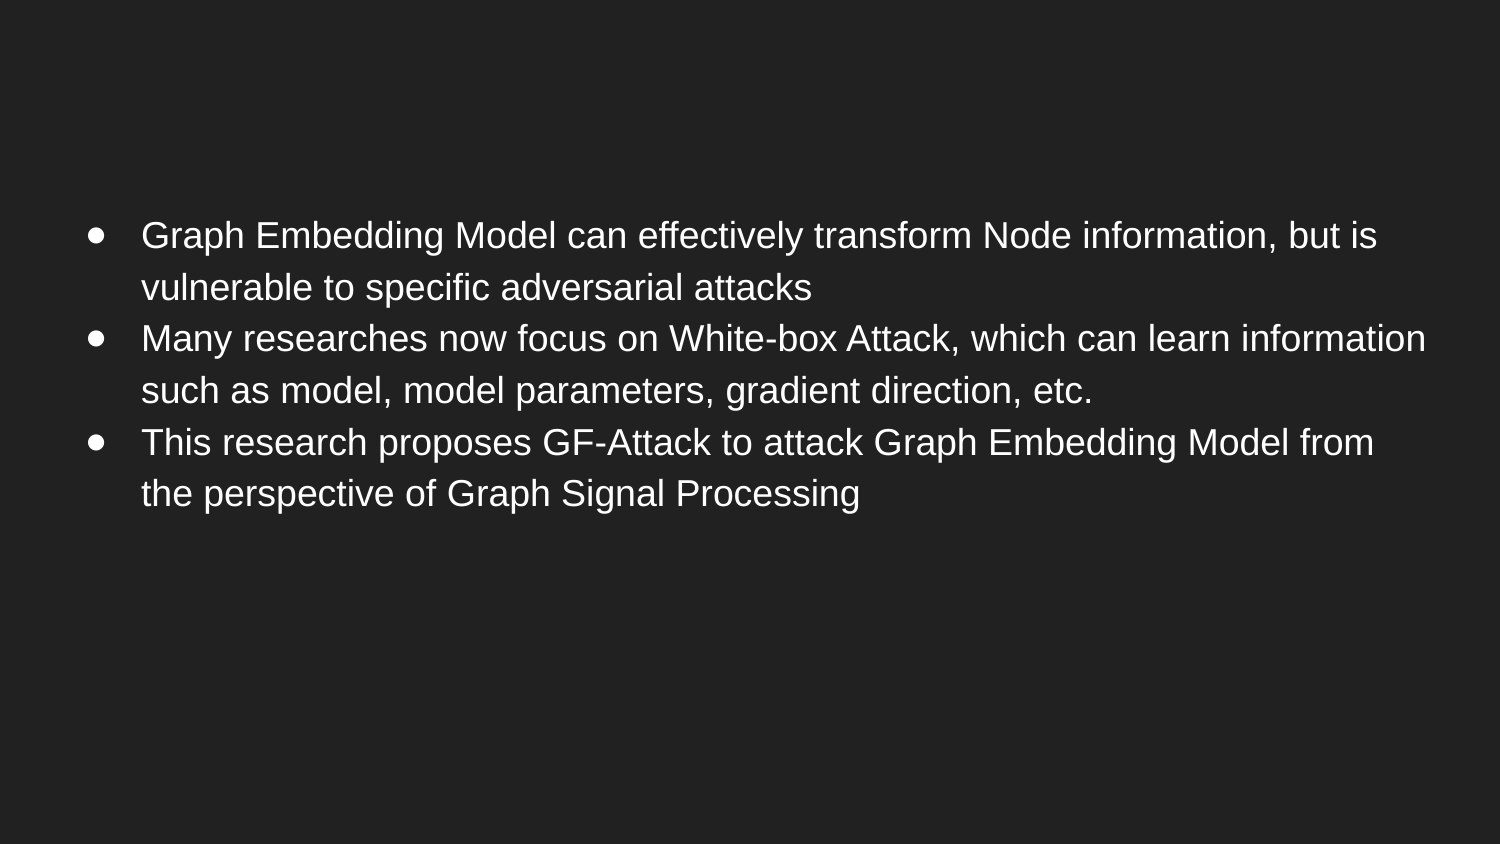

#
Graph Embedding Model can effectively transform Node information, but is vulnerable to specific adversarial attacks
Many researches now focus on White-box Attack, which can learn information such as model, model parameters, gradient direction, etc.
This research proposes GF-Attack to attack Graph Embedding Model from the perspective of Graph Signal Processing